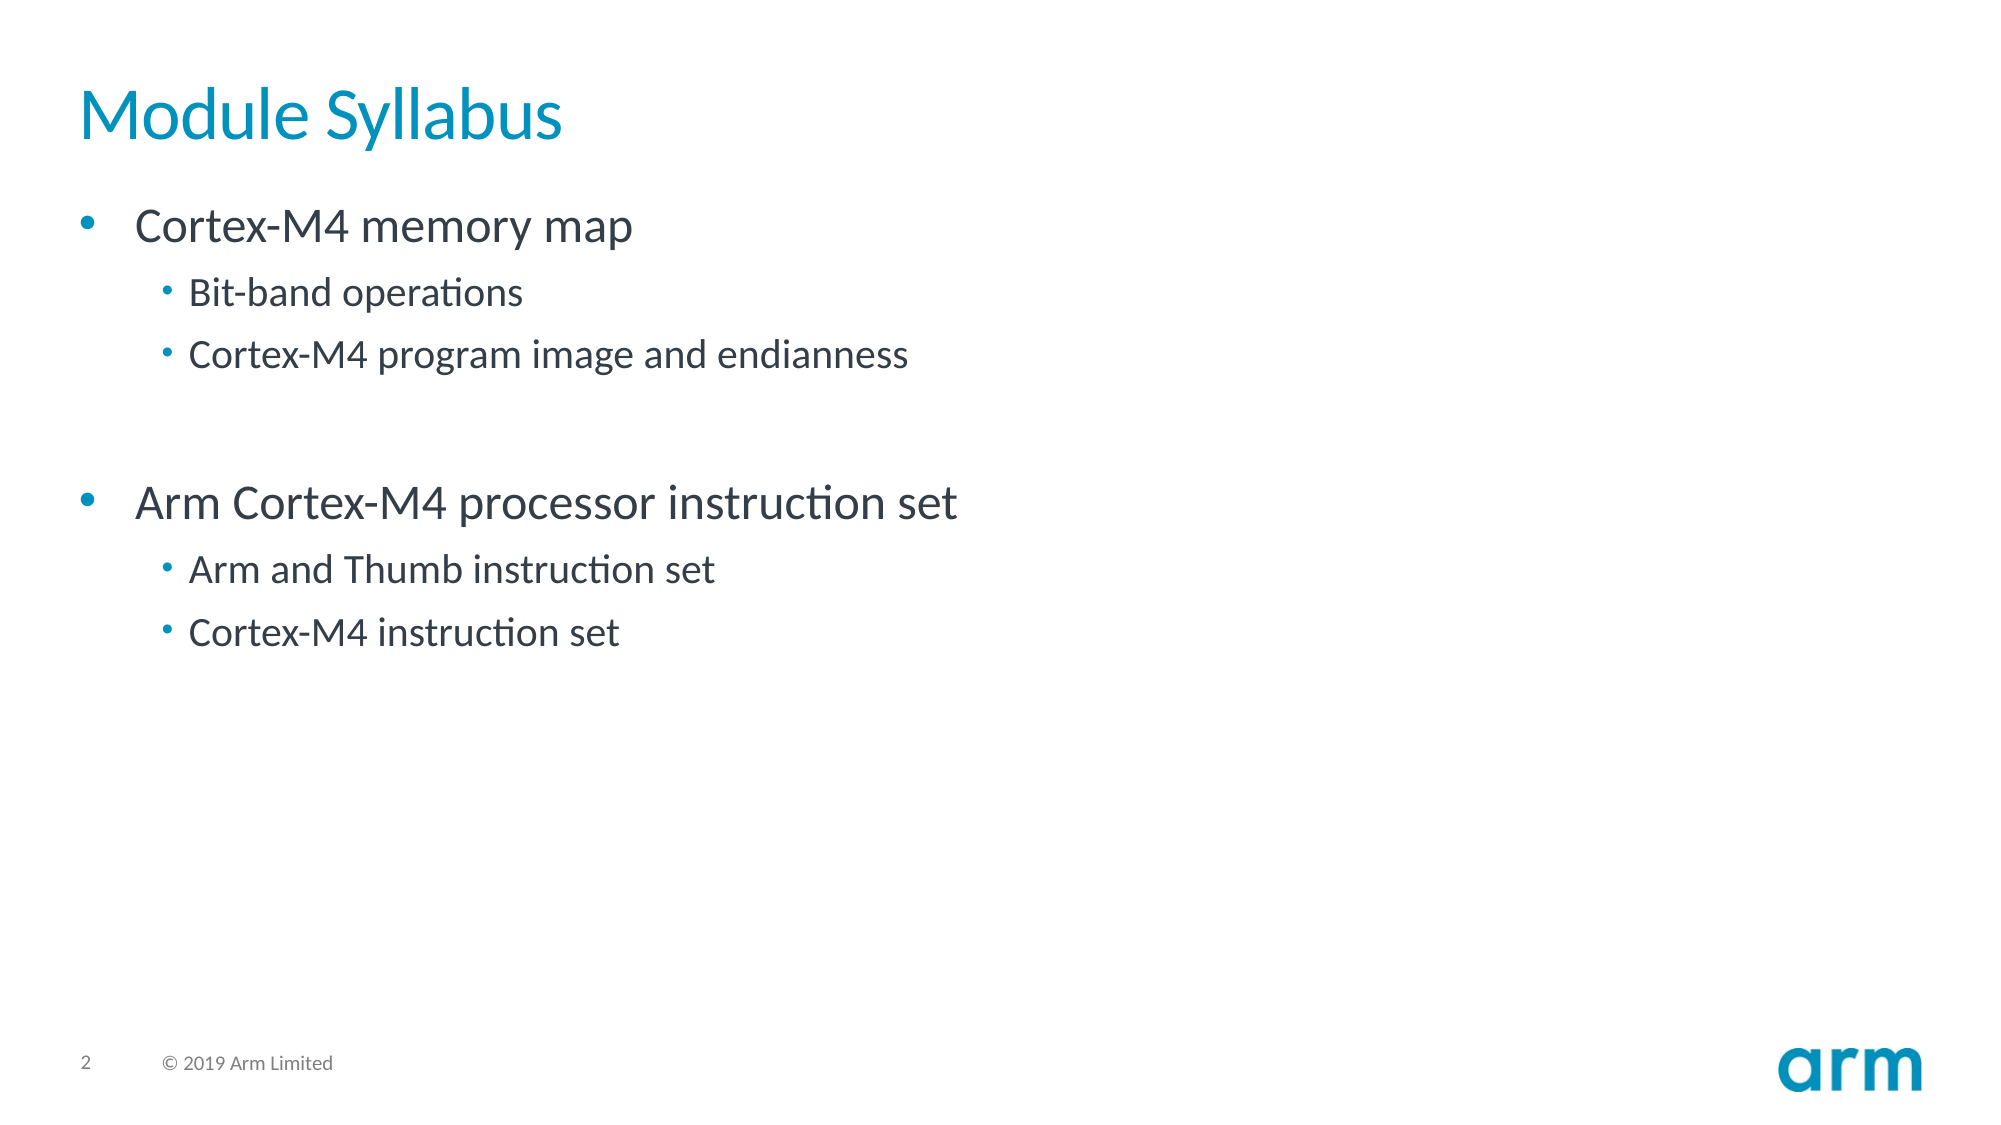

# Module Syllabus
Cortex-M4 memory map
Bit-band operations
Cortex-M4 program image and endianness

Arm Cortex-M4 processor instruction set
Arm and Thumb instruction set
Cortex-M4 instruction set